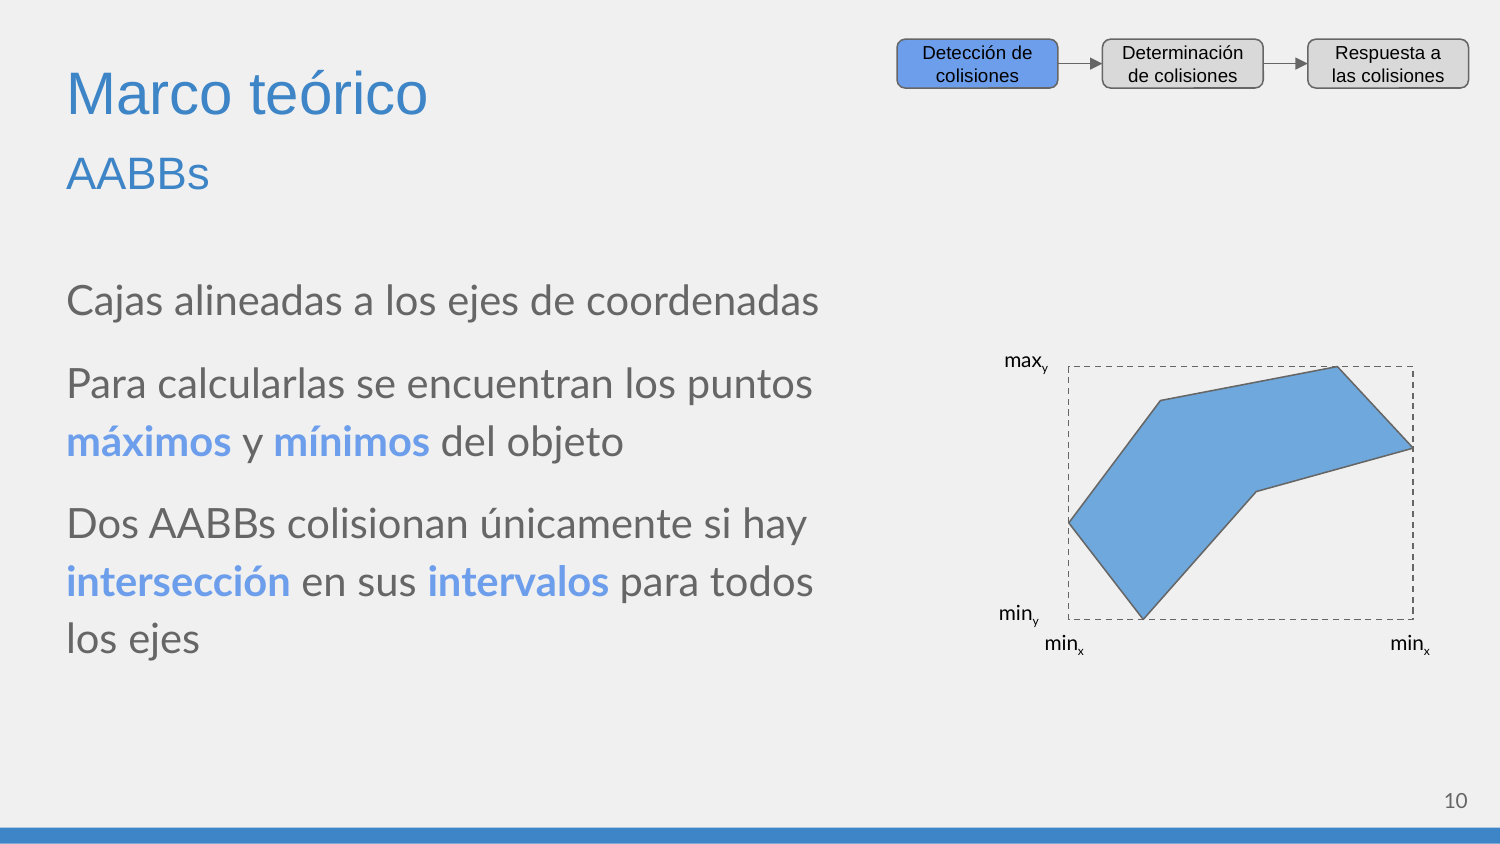

# Marco teórico
Detección de colisiones
Determinación de colisiones
Respuesta a las colisiones
AABBs
Cajas alineadas a los ejes de coordenadas
Para calcularlas se encuentran los puntos máximos y mínimos del objeto
Dos AABBs colisionan únicamente si hay intersección en sus intervalos para todos los ejes

maxy

miny
minx
minx
10